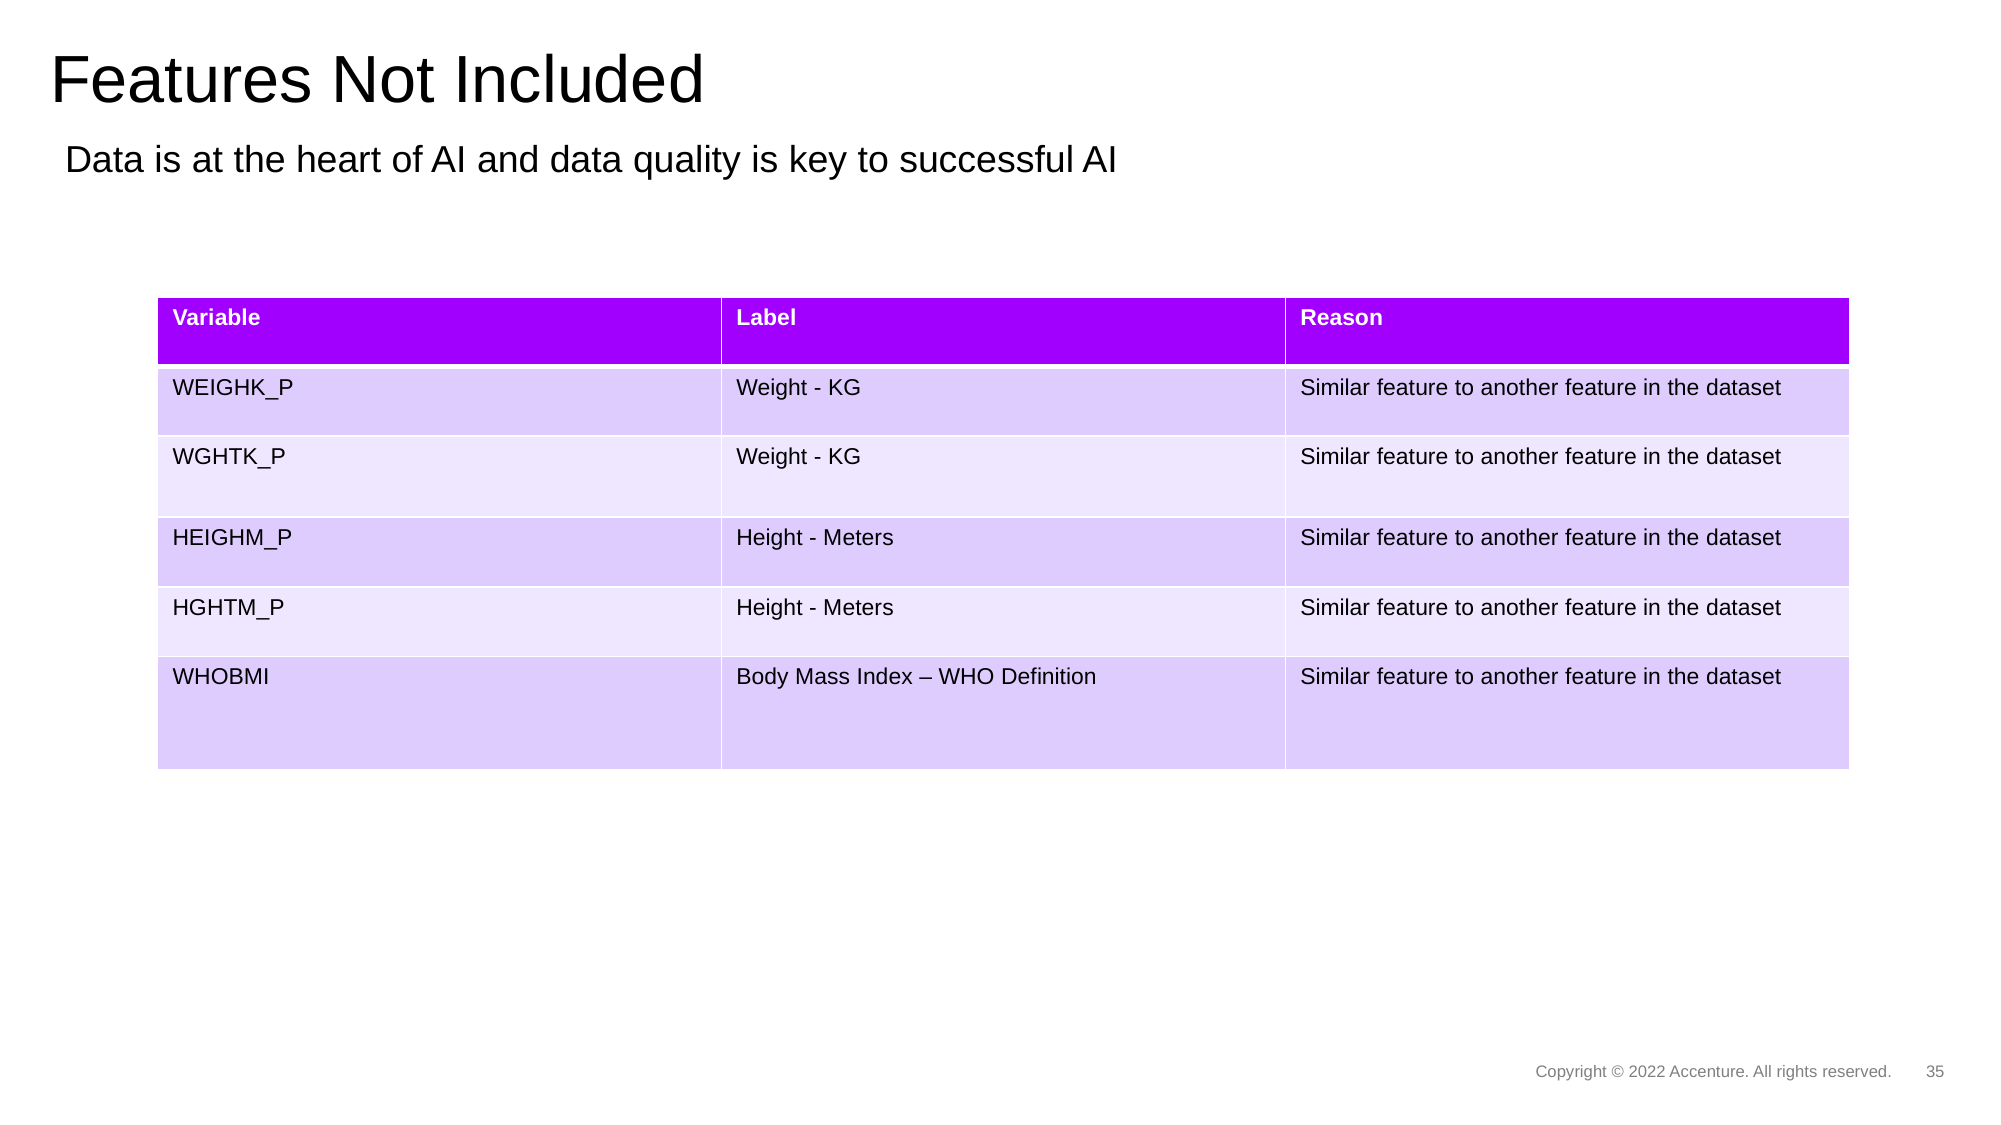

# Features Not Included
Data is at the heart of AI and data quality is key to successful AI
| Variable | Label | Reason |
| --- | --- | --- |
| WEIGHK\_P | Weight - KG | Similar feature to another feature in the dataset |
| WGHTK\_P | Weight - KG | Similar feature to another feature in the dataset |
| HEIGHM\_P | Height - Meters | Similar feature to another feature in the dataset |
| HGHTM\_P | Height - Meters | Similar feature to another feature in the dataset |
| WHOBMI | Body Mass Index – WHO Definition | Similar feature to another feature in the dataset |
Copyright © 2022 Accenture. All rights reserved.
35